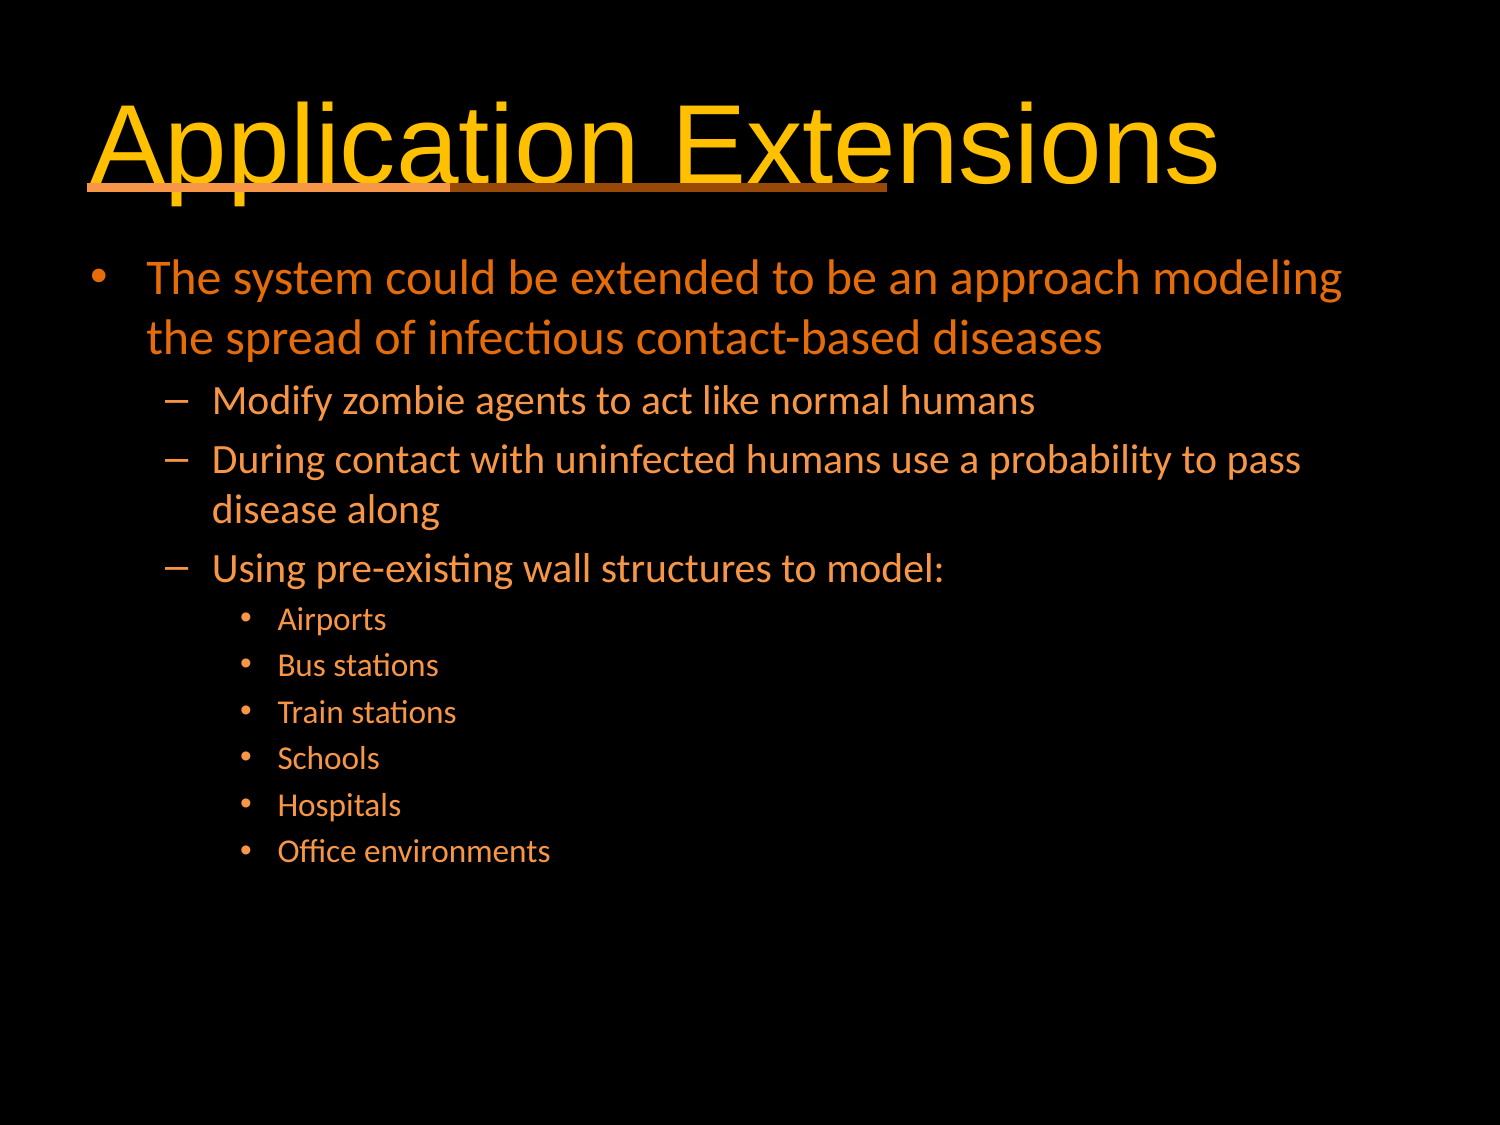

# Application Extensions
The system could be extended to be an approach modeling the spread of infectious contact-based diseases
Modify zombie agents to act like normal humans
During contact with uninfected humans use a probability to pass disease along
Using pre-existing wall structures to model:
Airports
Bus stations
Train stations
Schools
Hospitals
Office environments